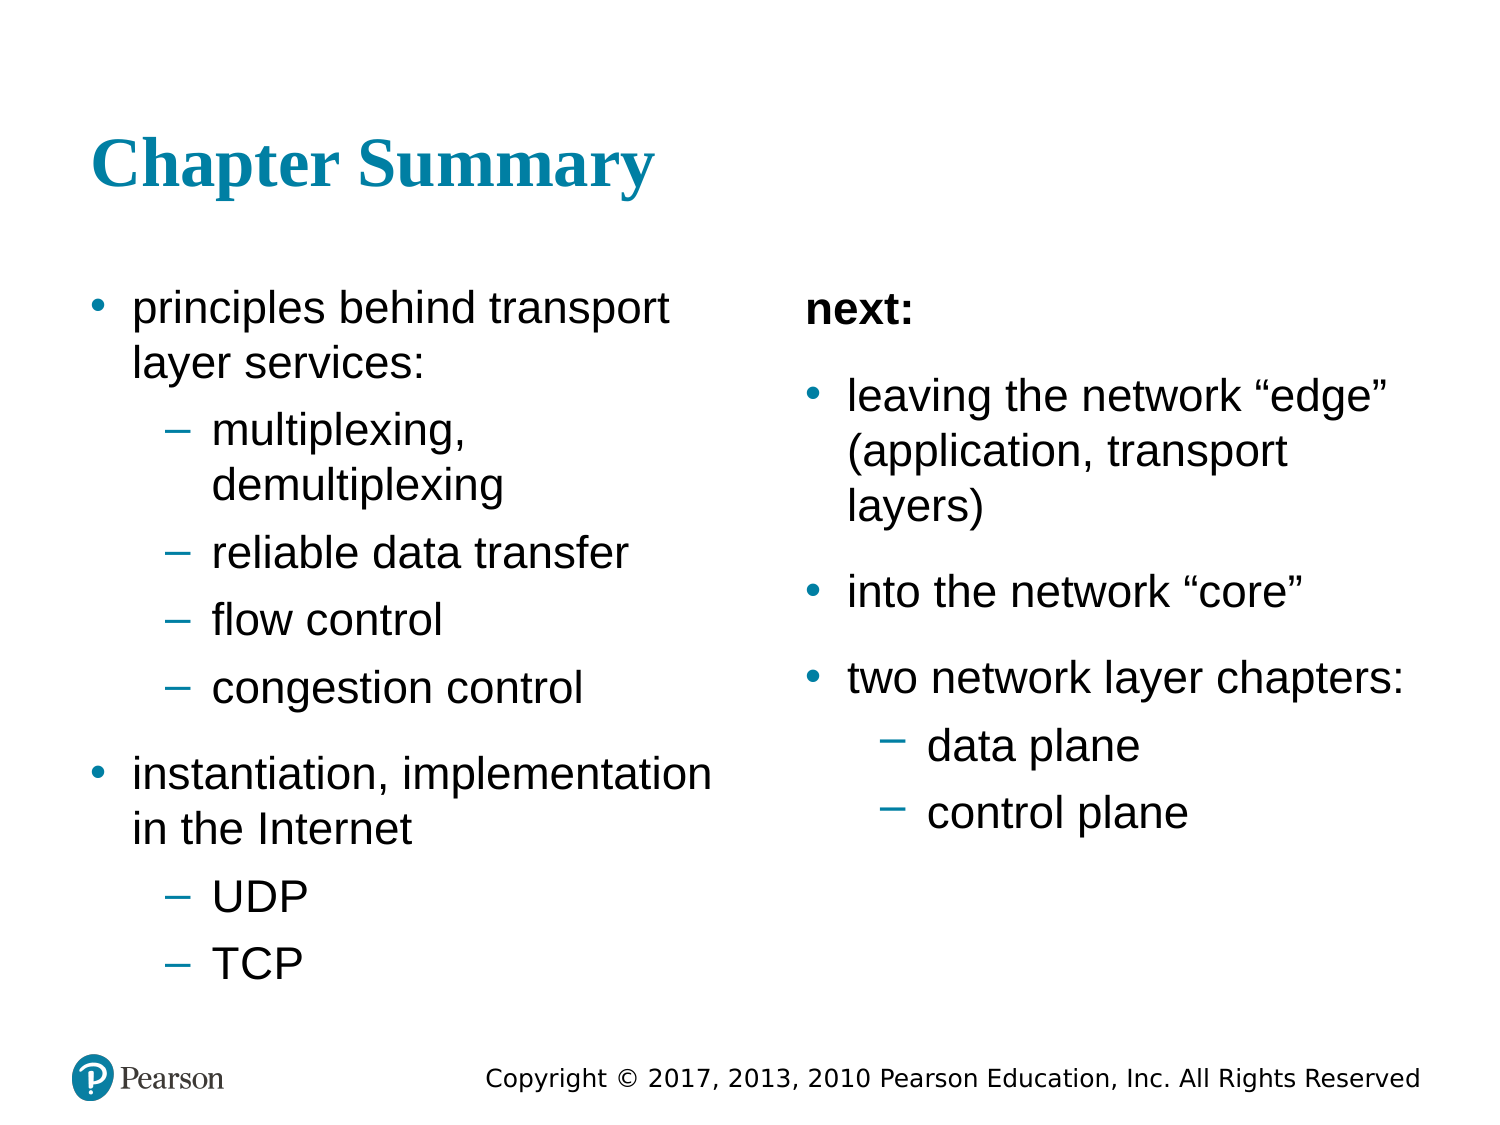

# Chapter Summary
principles behind transport layer services:
multiplexing, demultiplexing
reliable data transfer
flow control
congestion control
instantiation, implementation in the Internet
U D P
T C P
next:
leaving the network “edge” (application, transport layers)
into the network “core”
two network layer chapters:
data plane
control plane